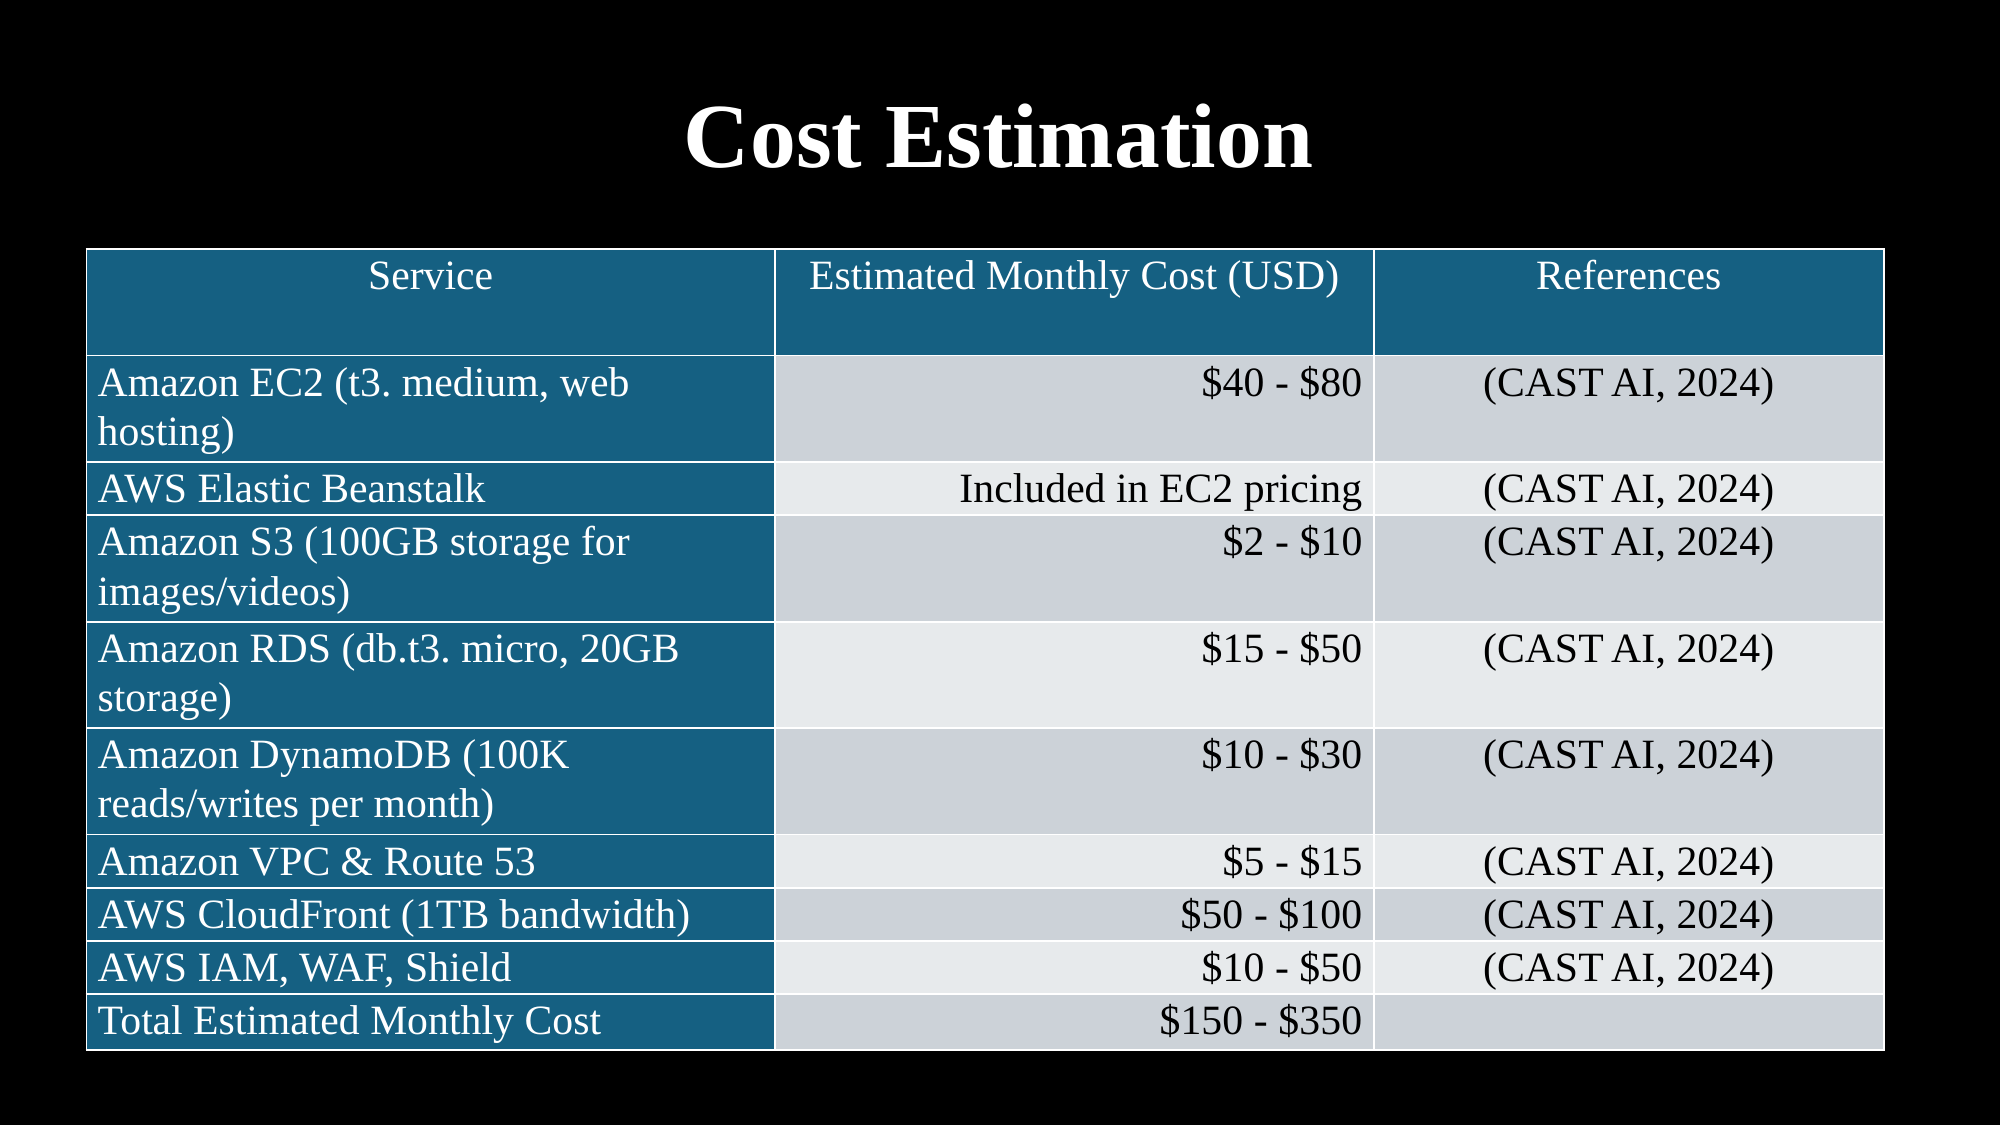

# Cost Estimation
| Service | Estimated Monthly Cost (USD) | References |
| --- | --- | --- |
| Amazon EC2 (t3. medium, web hosting) | $40 - $80 | (CAST AI, 2024) |
| AWS Elastic Beanstalk | Included in EC2 pricing | (CAST AI, 2024) |
| Amazon S3 (100GB storage for images/videos) | $2 - $10 | (CAST AI, 2024) |
| Amazon RDS (db.t3. micro, 20GB storage) | $15 - $50 | (CAST AI, 2024) |
| Amazon DynamoDB (100K reads/writes per month) | $10 - $30 | (CAST AI, 2024) |
| Amazon VPC & Route 53 | $5 - $15 | (CAST AI, 2024) |
| AWS CloudFront (1TB bandwidth) | $50 - $100 | (CAST AI, 2024) |
| AWS IAM, WAF, Shield | $10 - $50 | (CAST AI, 2024) |
| Total Estimated Monthly Cost | $150 - $350 |  |